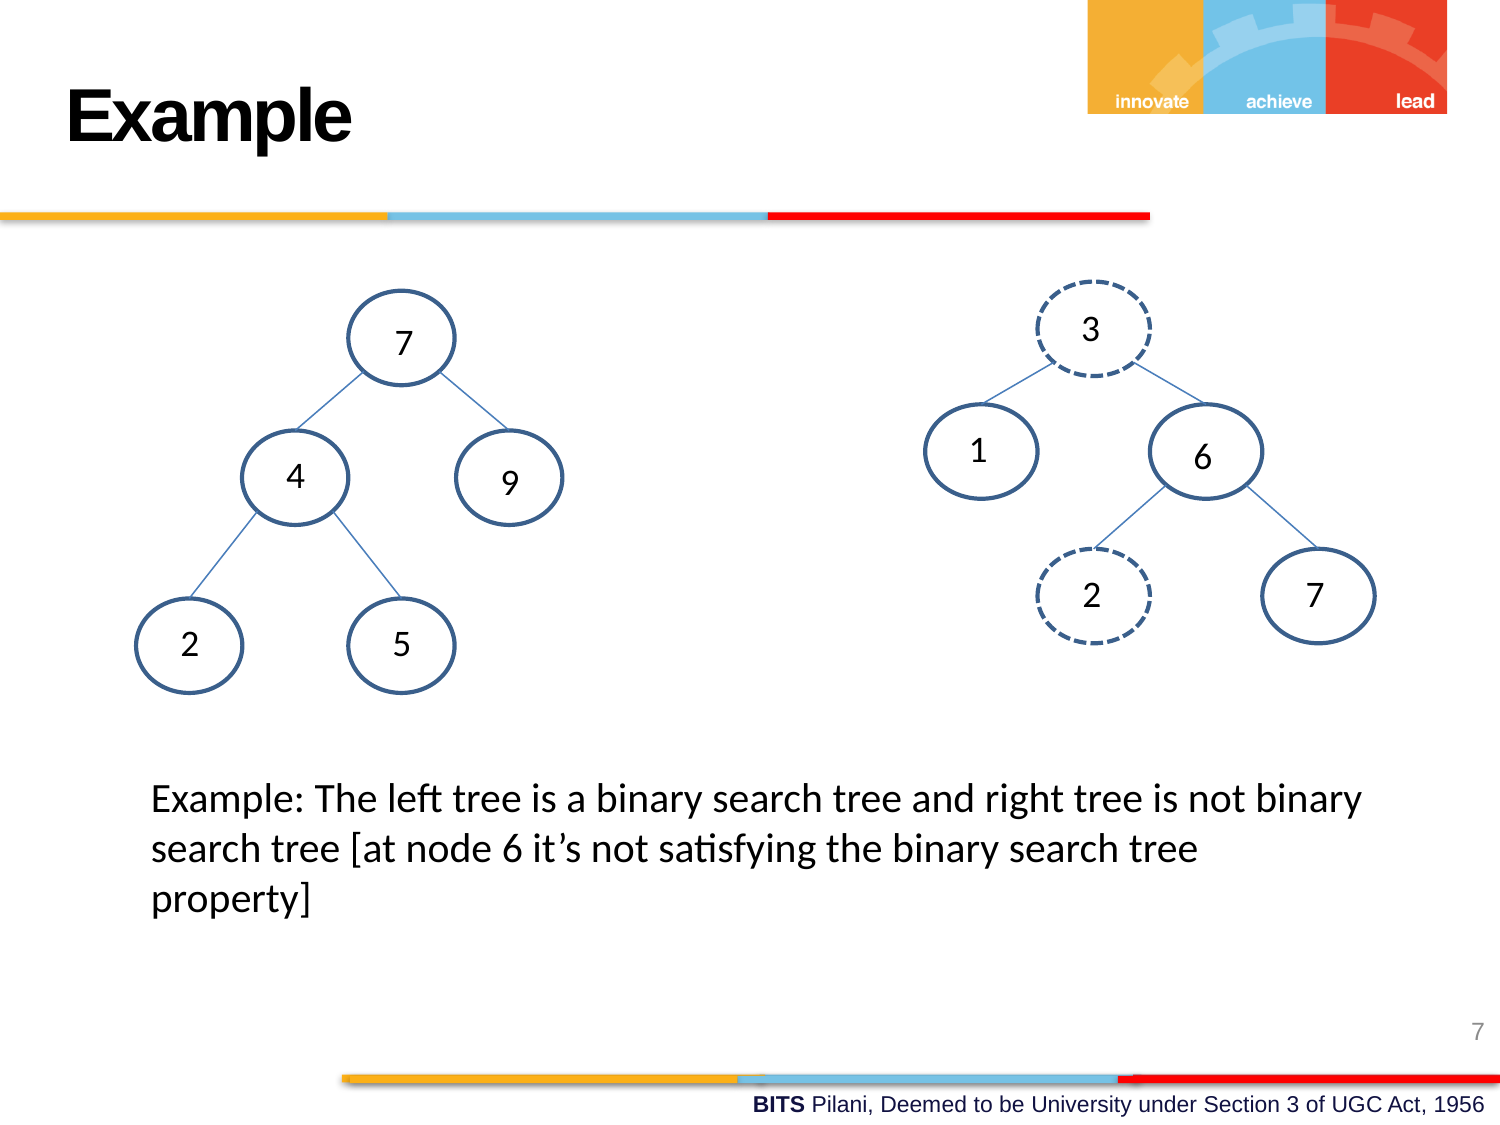

Example

7
3
7

1
6

4
9

2
7

2
5
Example: The left tree is a binary search tree and right tree is not binary search tree [at node 6 it’s not satisfying the binary search tree property]
7